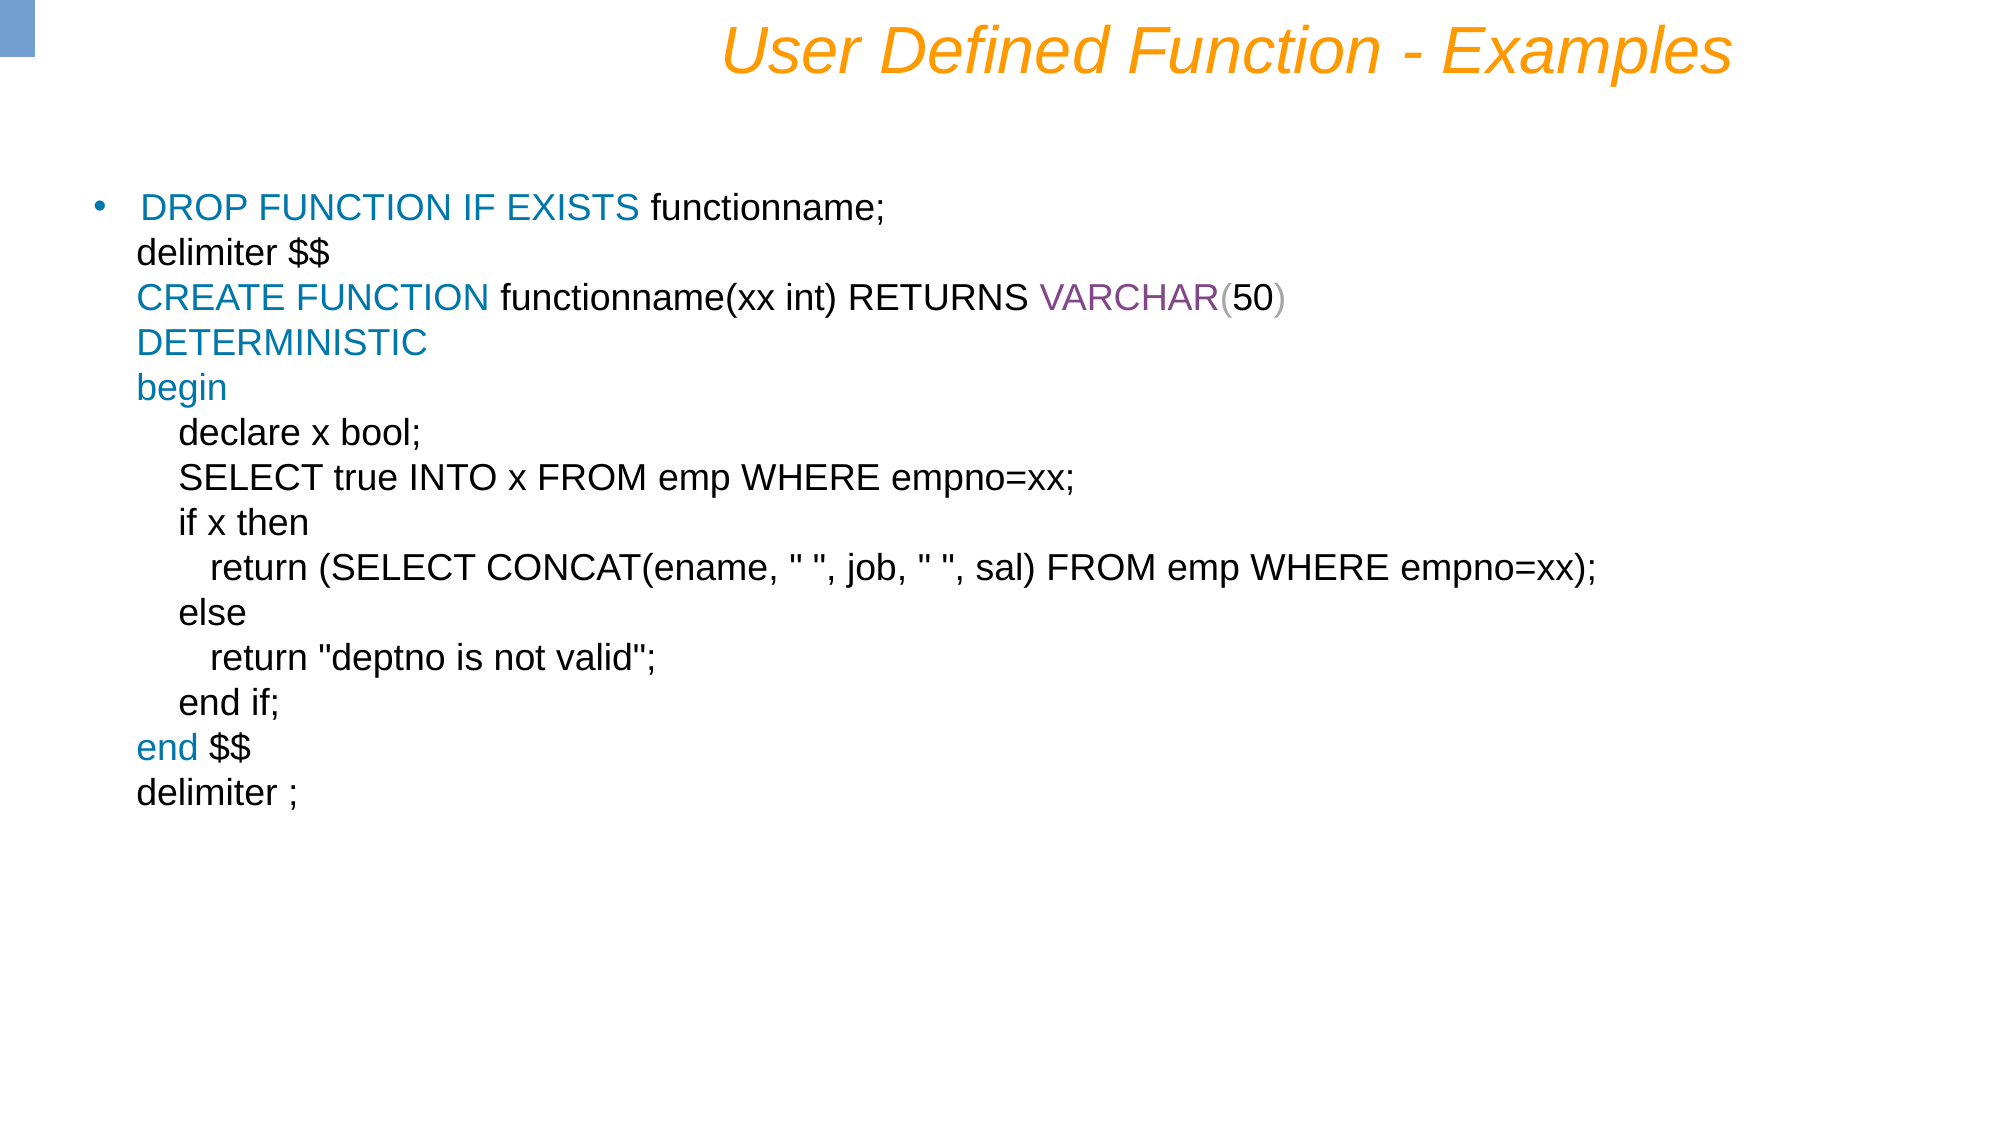

User Defined Function - Examples
DROP FUNCTION IF EXISTS functionname;
delimiter $$
CREATE FUNCTION functionname(xx int) RETURNS VARCHAR(50)
DETERMINISTIC
begin
    declare x bool;
    SELECT true INTO x FROM emp WHERE empno=xx;
    if x then
       return (SELECT CONCAT(ename, " ", job, " ", sal) FROM emp WHERE empno=xx);
    else
       return "deptno is not valid";
    end if;
end $$
delimiter ;